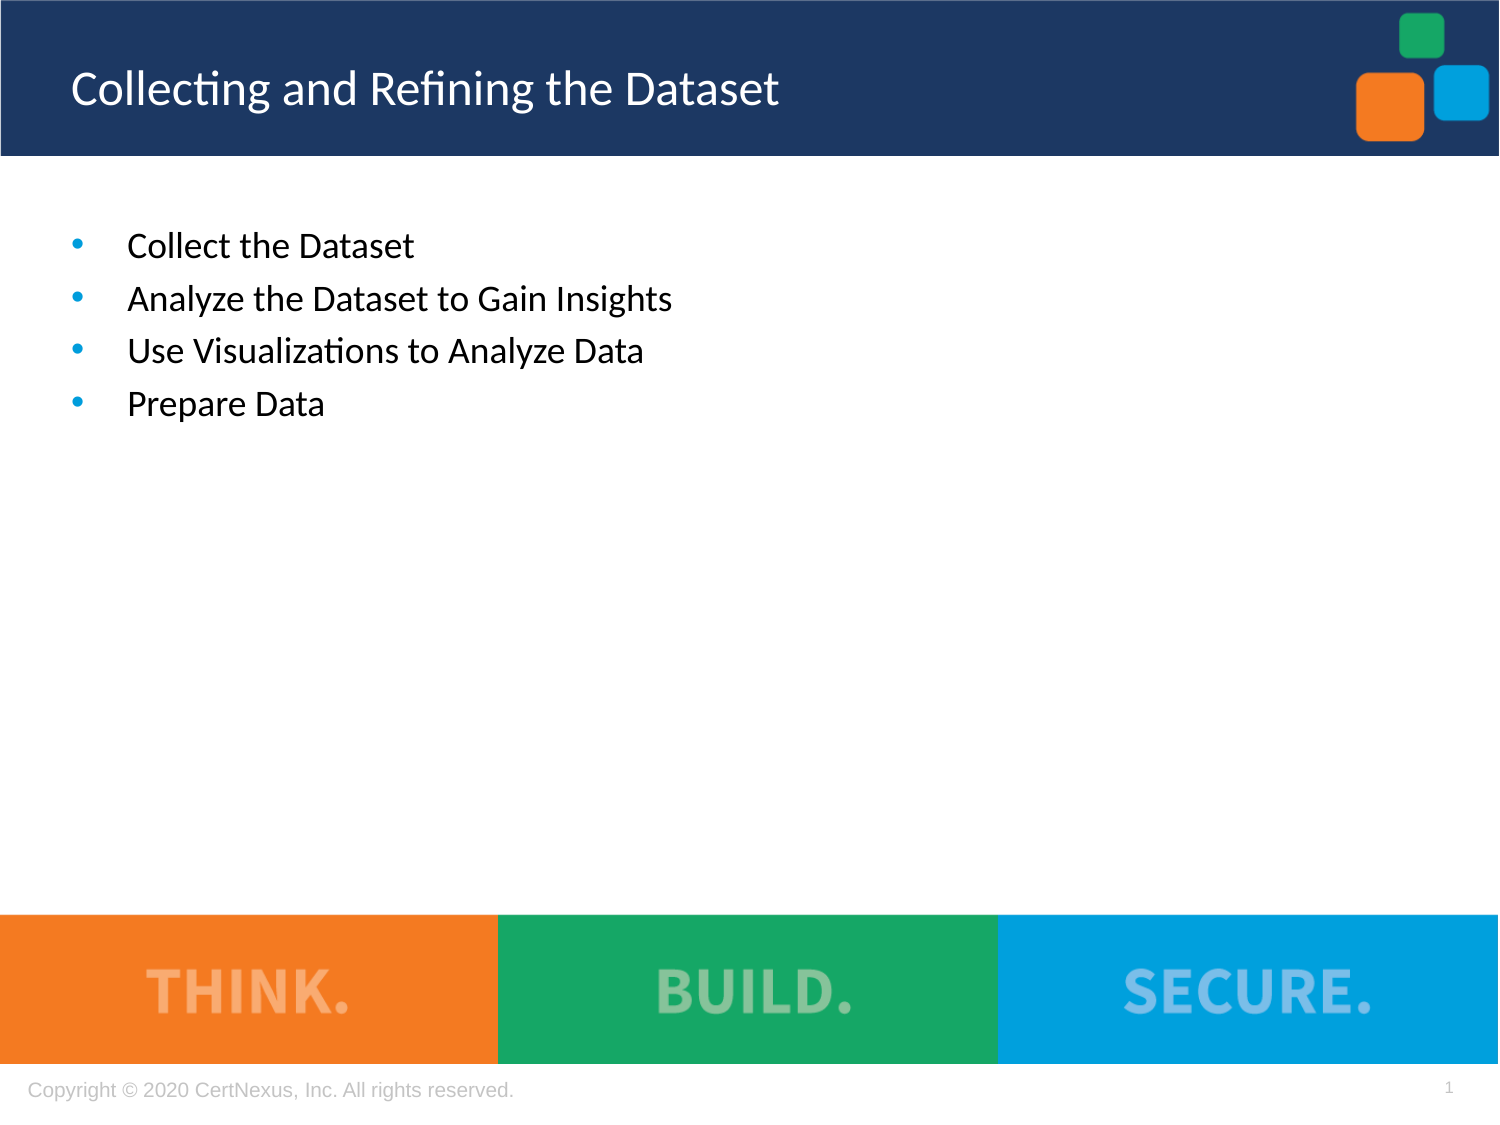

# Collecting and Refining the Dataset
Collect the Dataset
Analyze the Dataset to Gain Insights
Use Visualizations to Analyze Data
Prepare Data
1